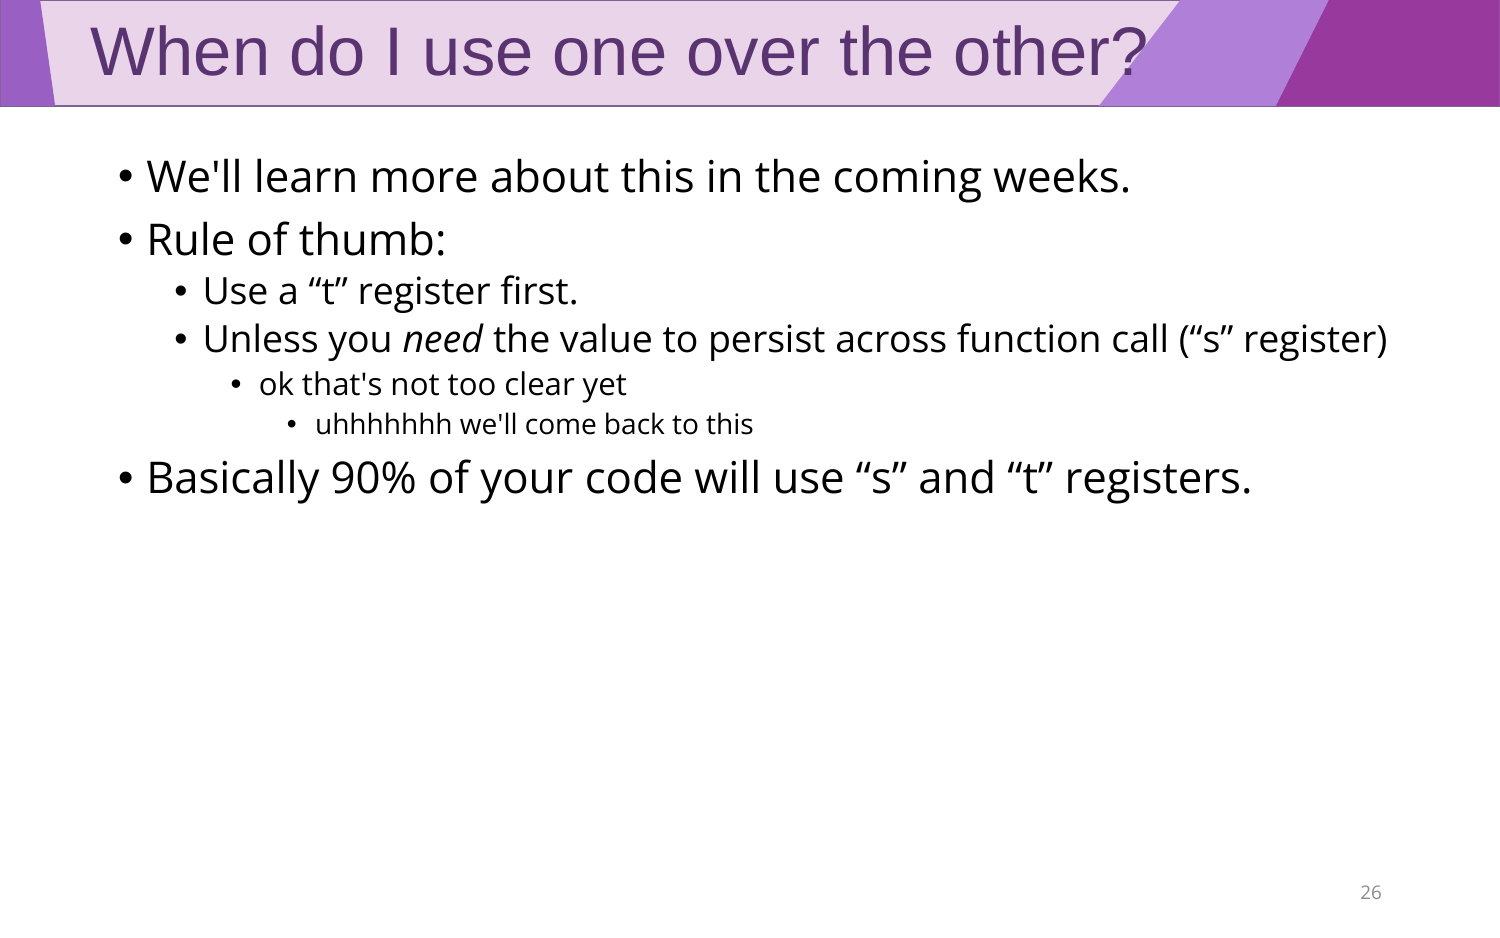

# When do I use one over the other?
We'll learn more about this in the coming weeks.
Rule of thumb:
Use a “t” register first.
Unless you need the value to persist across function call (“s” register)
ok that's not too clear yet
uhhhhhhh we'll come back to this
Basically 90% of your code will use “s” and “t” registers.

26